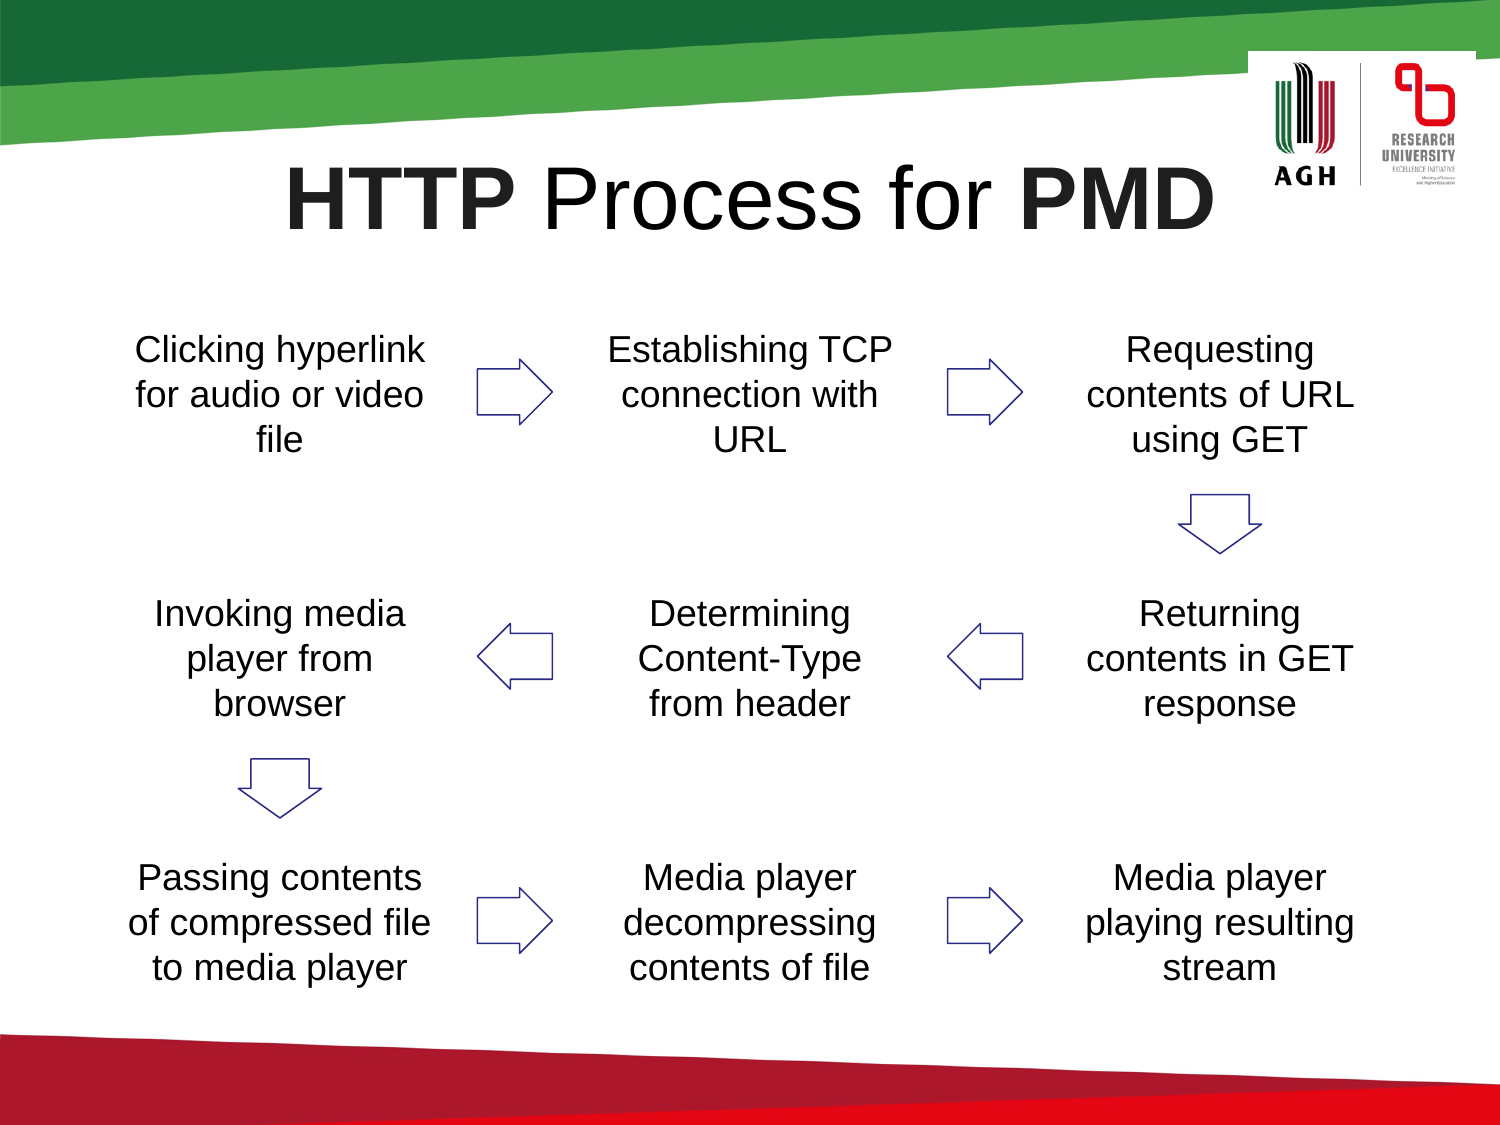

# HTTP Process for PMD

Clicking hyperlink for audio or video file

Establishing TCP connection with URL

Requesting contents of URL using GET

Invoking media player from browser

Determining Content-Type from header

Returning contents in GET response

Passing contents of compressed file to media player

Media player decompressing contents of file

Media player playing resulting stream